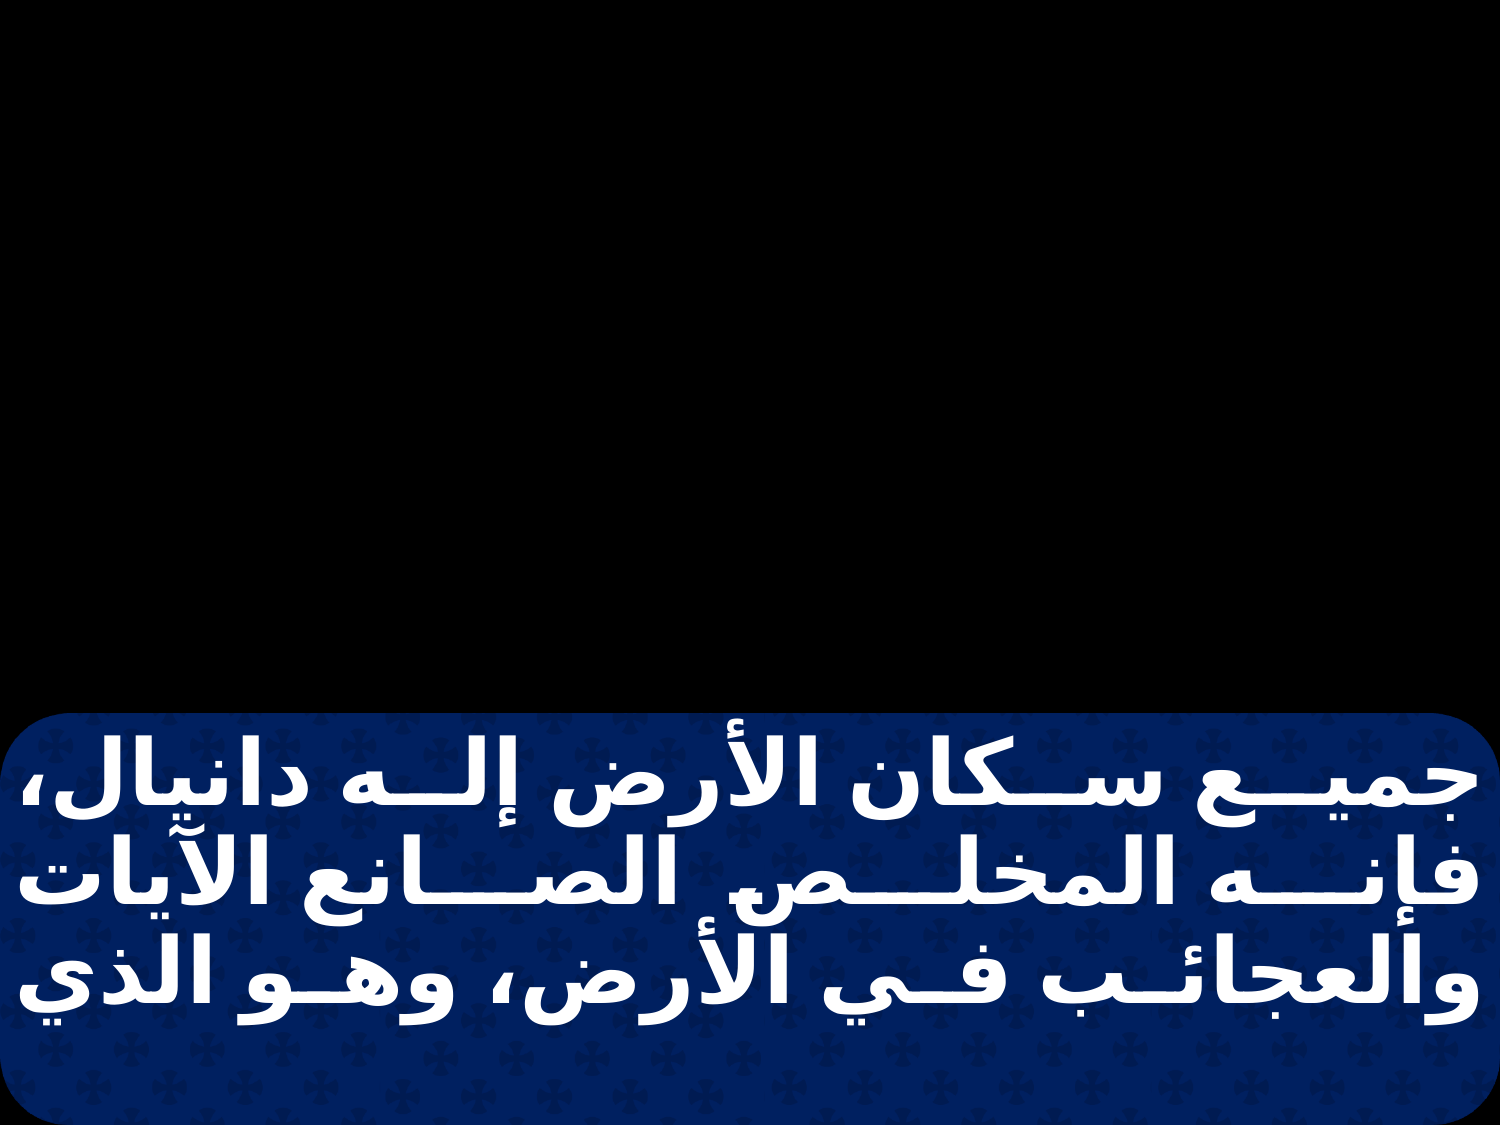

جميع سكان الأرض إله دانيال، فإنه المخلص  الصانع الآيات والعجائب في الأرض، وهو الذي